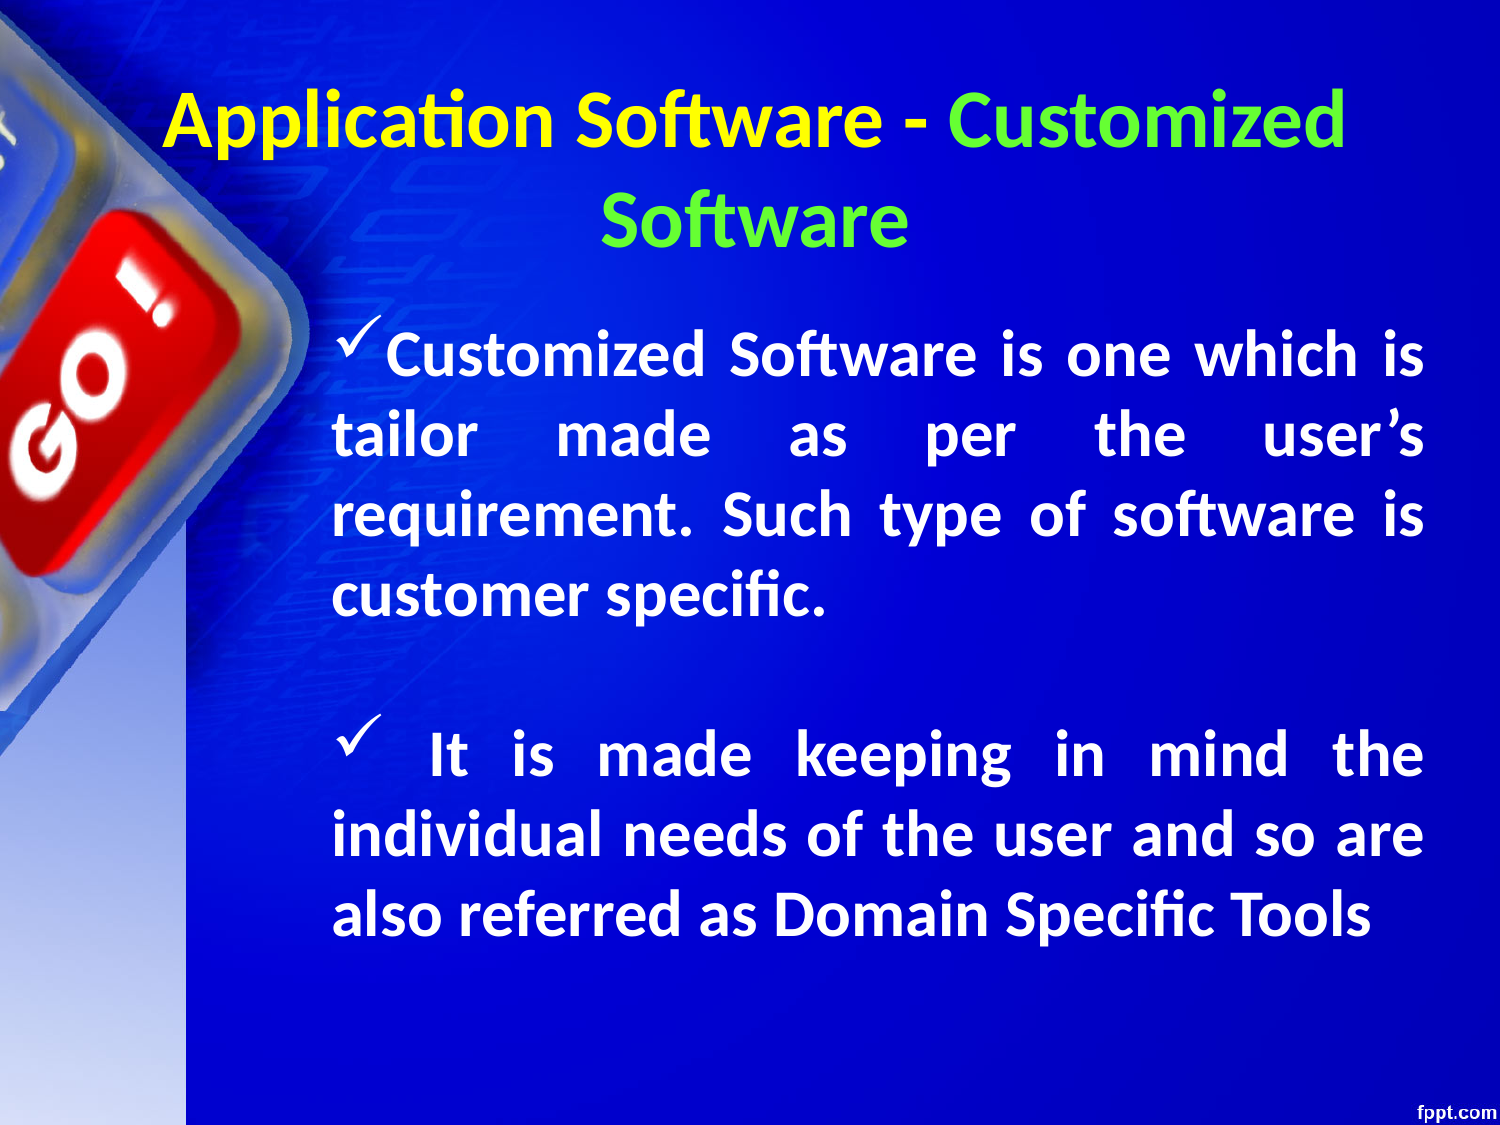

# Application Software - Customized Software

Customized Software is one which is tailor made as per the user’s requirement. Such type of software is customer specific.

 It is made keeping in mind the individual needs of the user and so are also referred as Domain Specific Tools